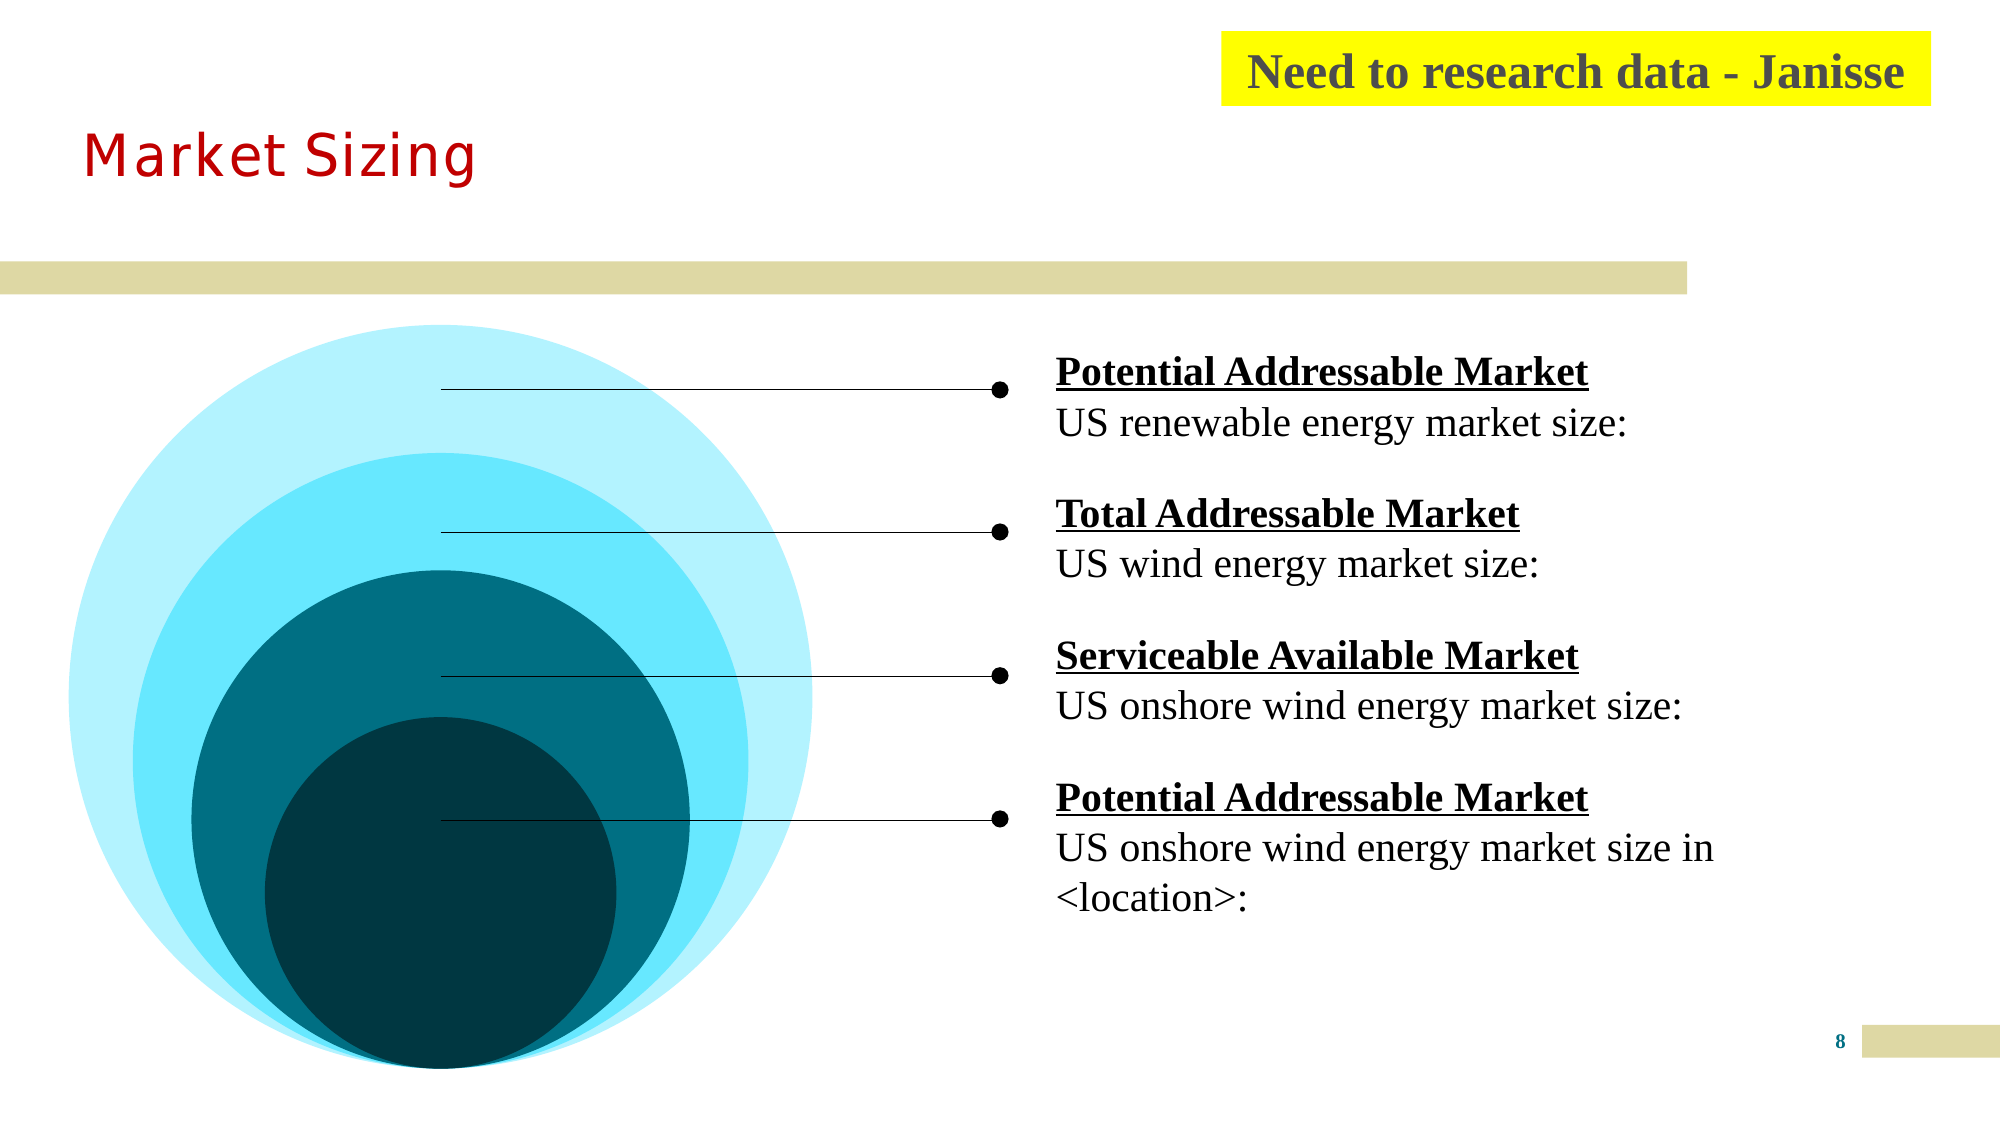

Need to research data - Janisse
# Market Sizing

Potential Addressable Market
US renewable energy market size:

Total Addressable Market
US wind energy market size:

Serviceable Available Market
US onshore wind energy market size:

Potential Addressable Market
US onshore wind energy market size in <location>:

8